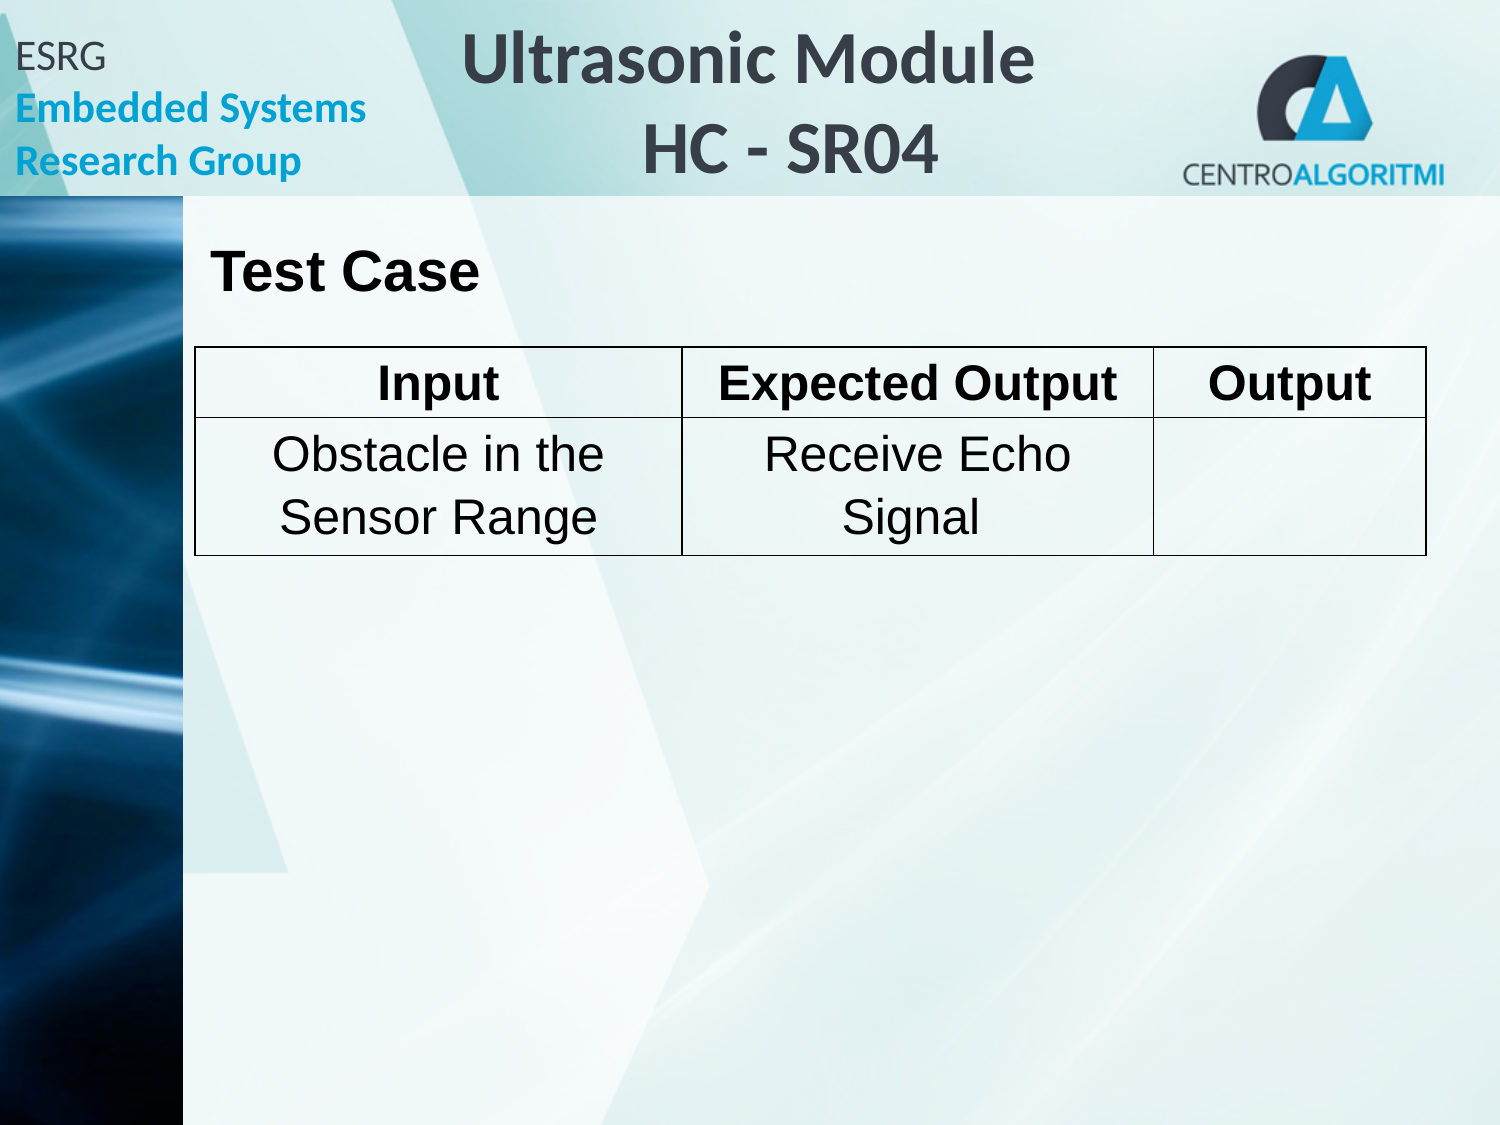

# Ultrasonic Module      HC - SR04
Test Case

| Input | Expected Output | Output |
| --- | --- | --- |
| Obstacle in the Sensor Range | Receive Echo Signal |  |